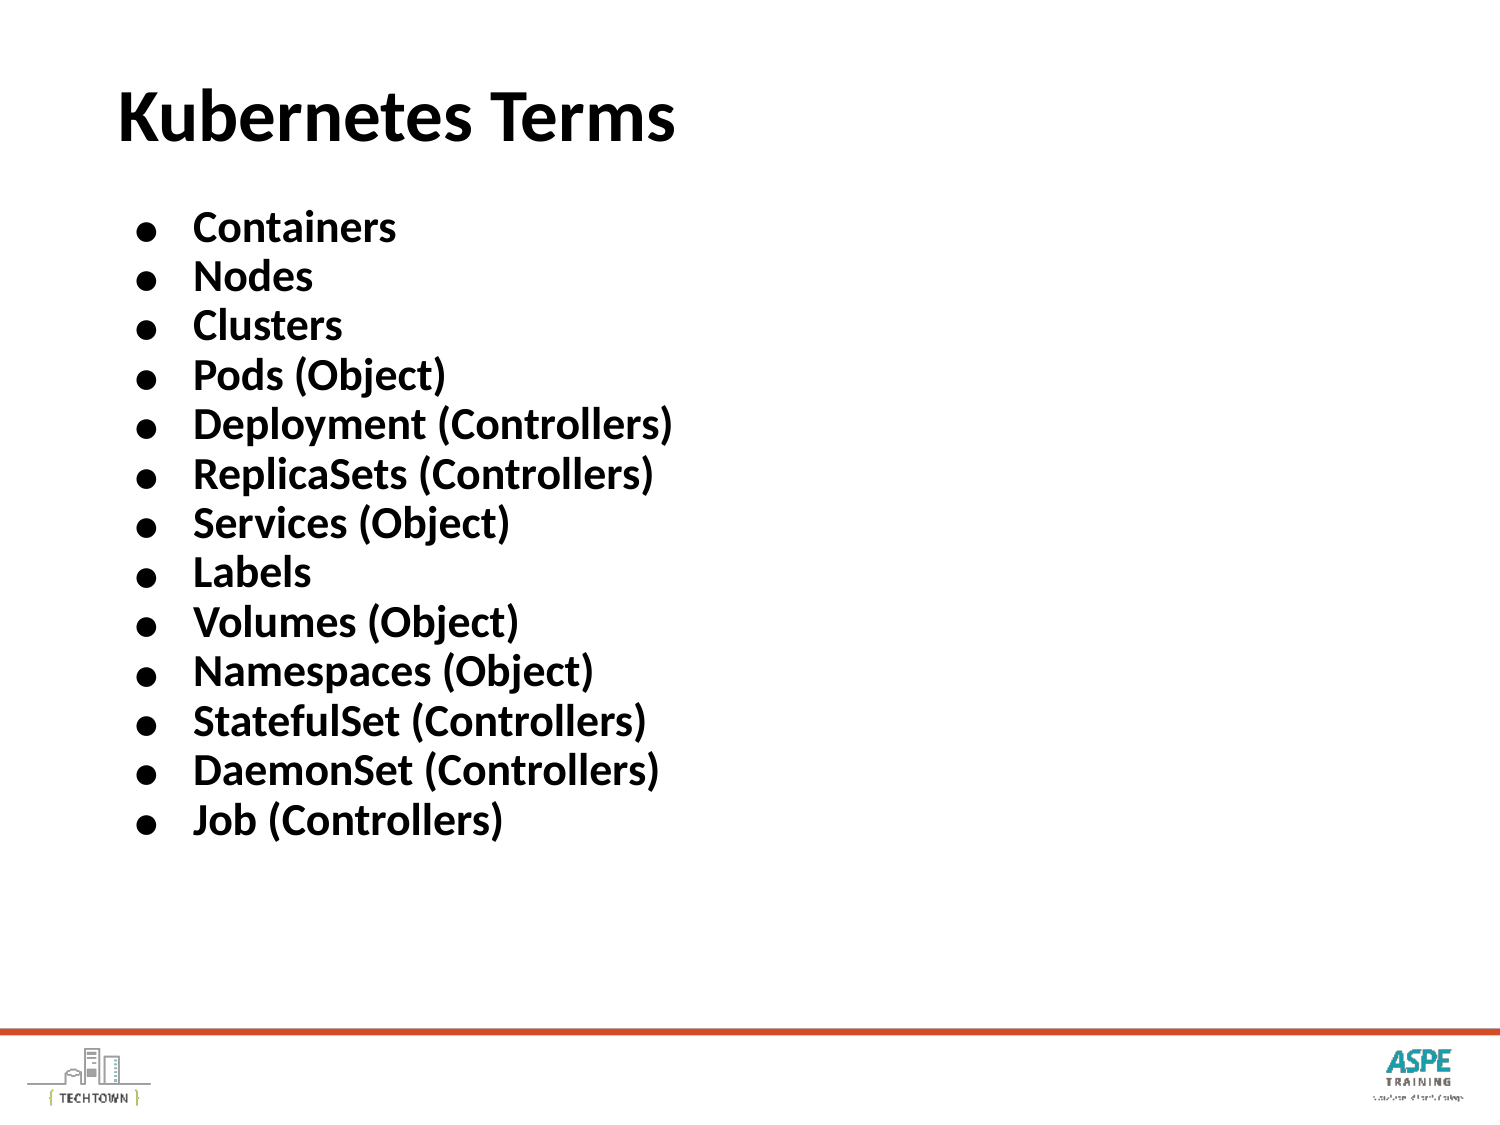

# Kubernetes Terms
Containers
Nodes
Clusters
Pods (Object)
Deployment (Controllers)
ReplicaSets (Controllers)
Services (Object)
Labels
Volumes (Object)
Namespaces (Object)
StatefulSet (Controllers)
DaemonSet (Controllers)
Job (Controllers)